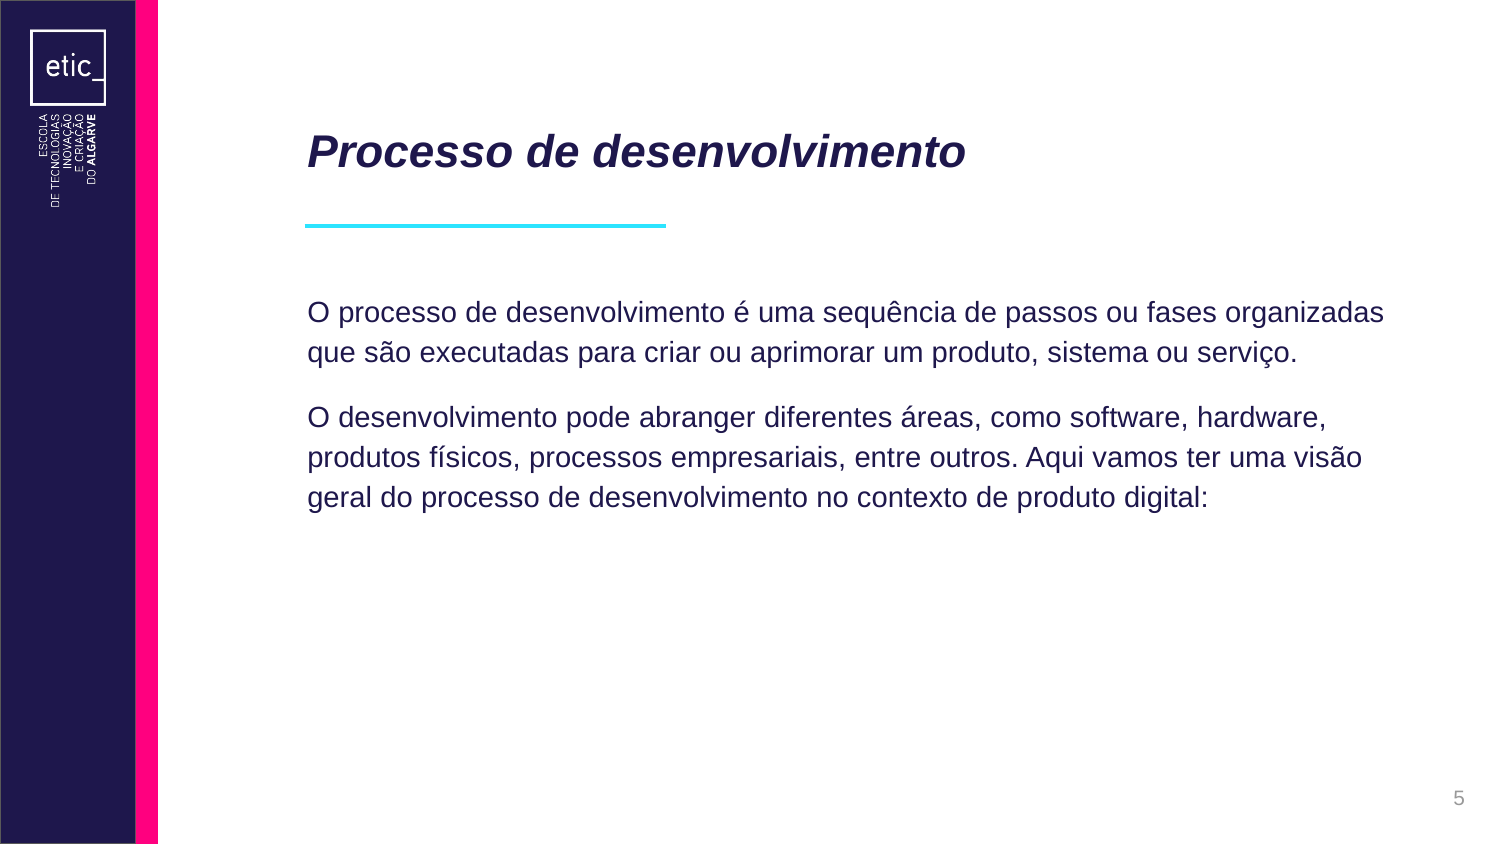

# Processo de desenvolvimento
O processo de desenvolvimento é uma sequência de passos ou fases organizadas que são executadas para criar ou aprimorar um produto, sistema ou serviço.
O desenvolvimento pode abranger diferentes áreas, como software, hardware, produtos físicos, processos empresariais, entre outros. Aqui vamos ter uma visão geral do processo de desenvolvimento no contexto de produto digital:
5